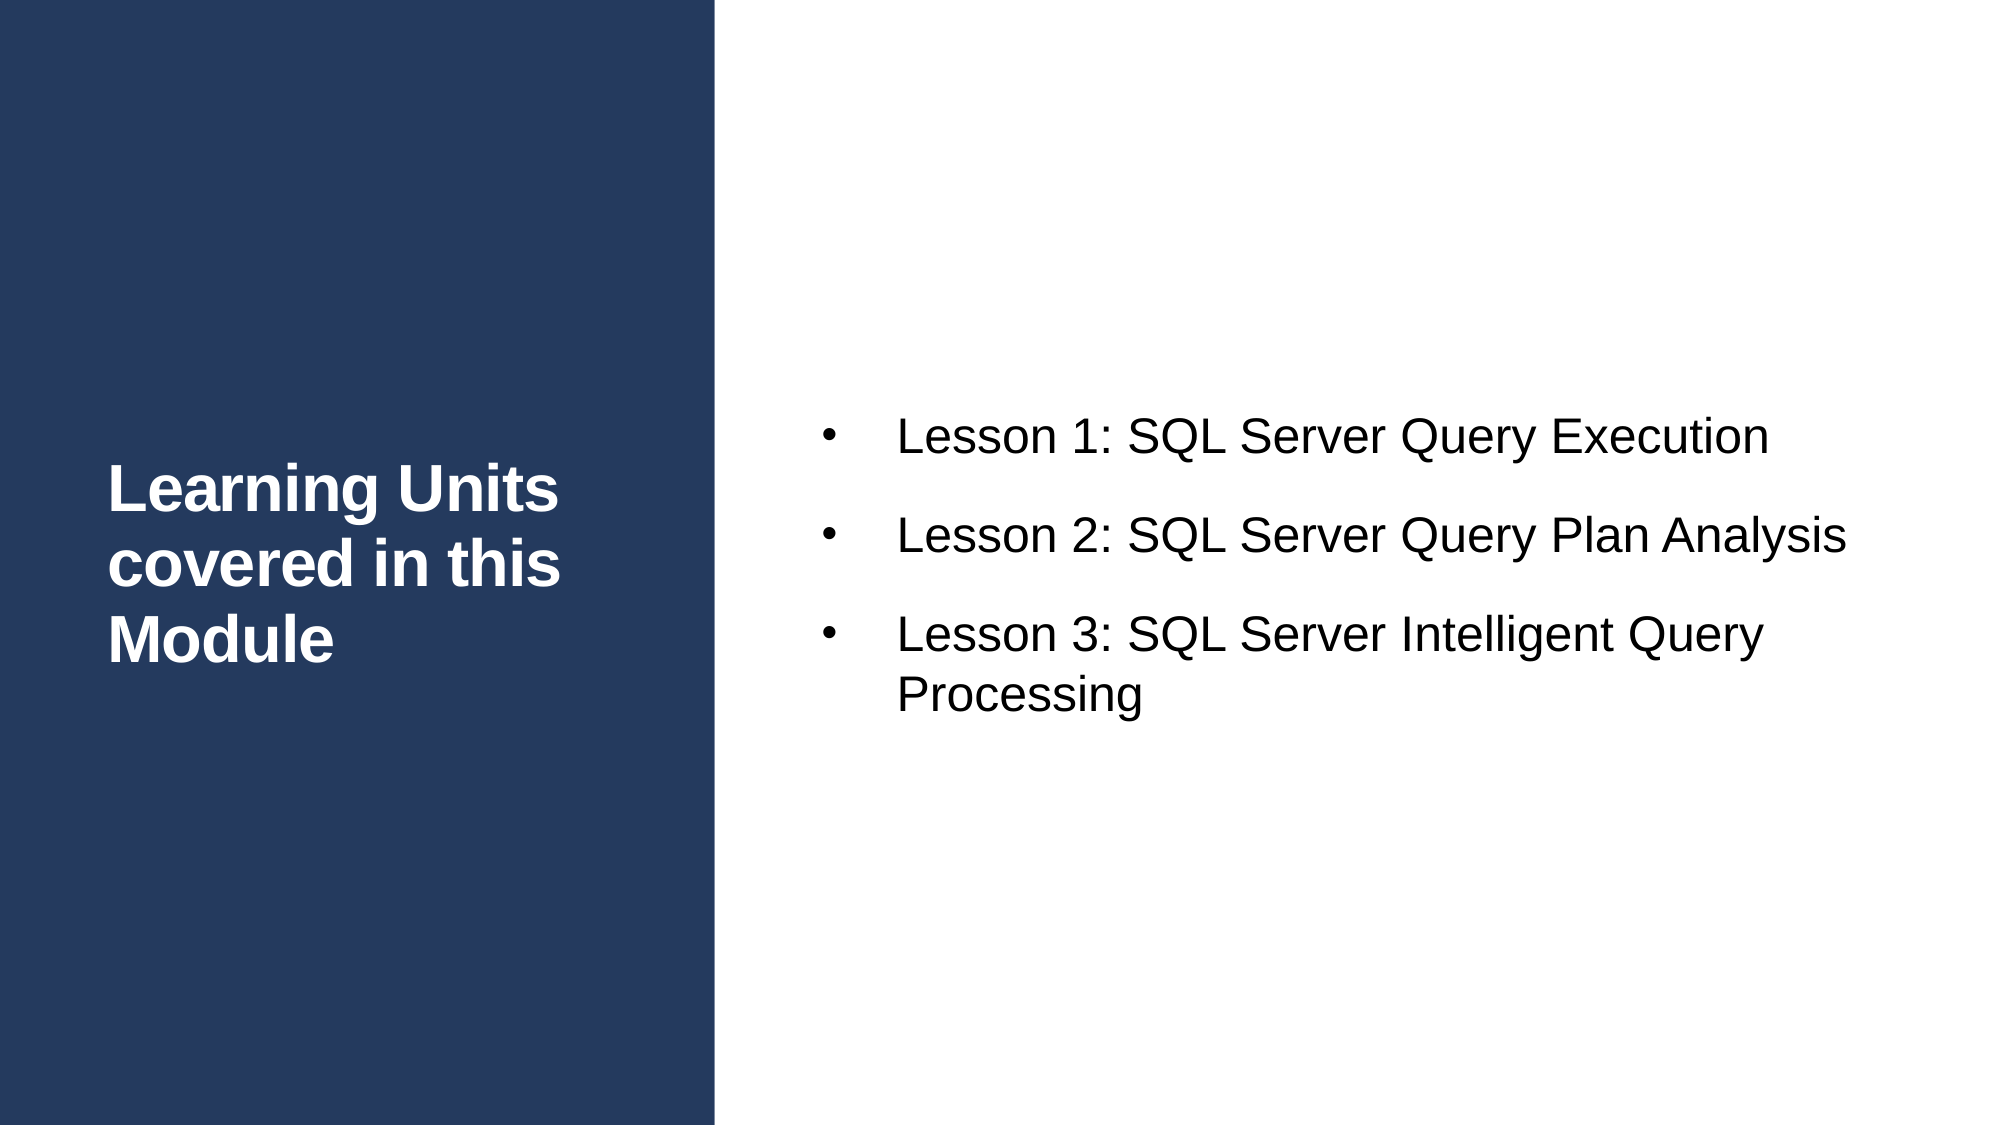

# Learning Units covered in this Module
Lesson 1: SQL Server Query Execution
Lesson 2: SQL Server Query Plan Analysis
Lesson 3: SQL Server Intelligent Query Processing